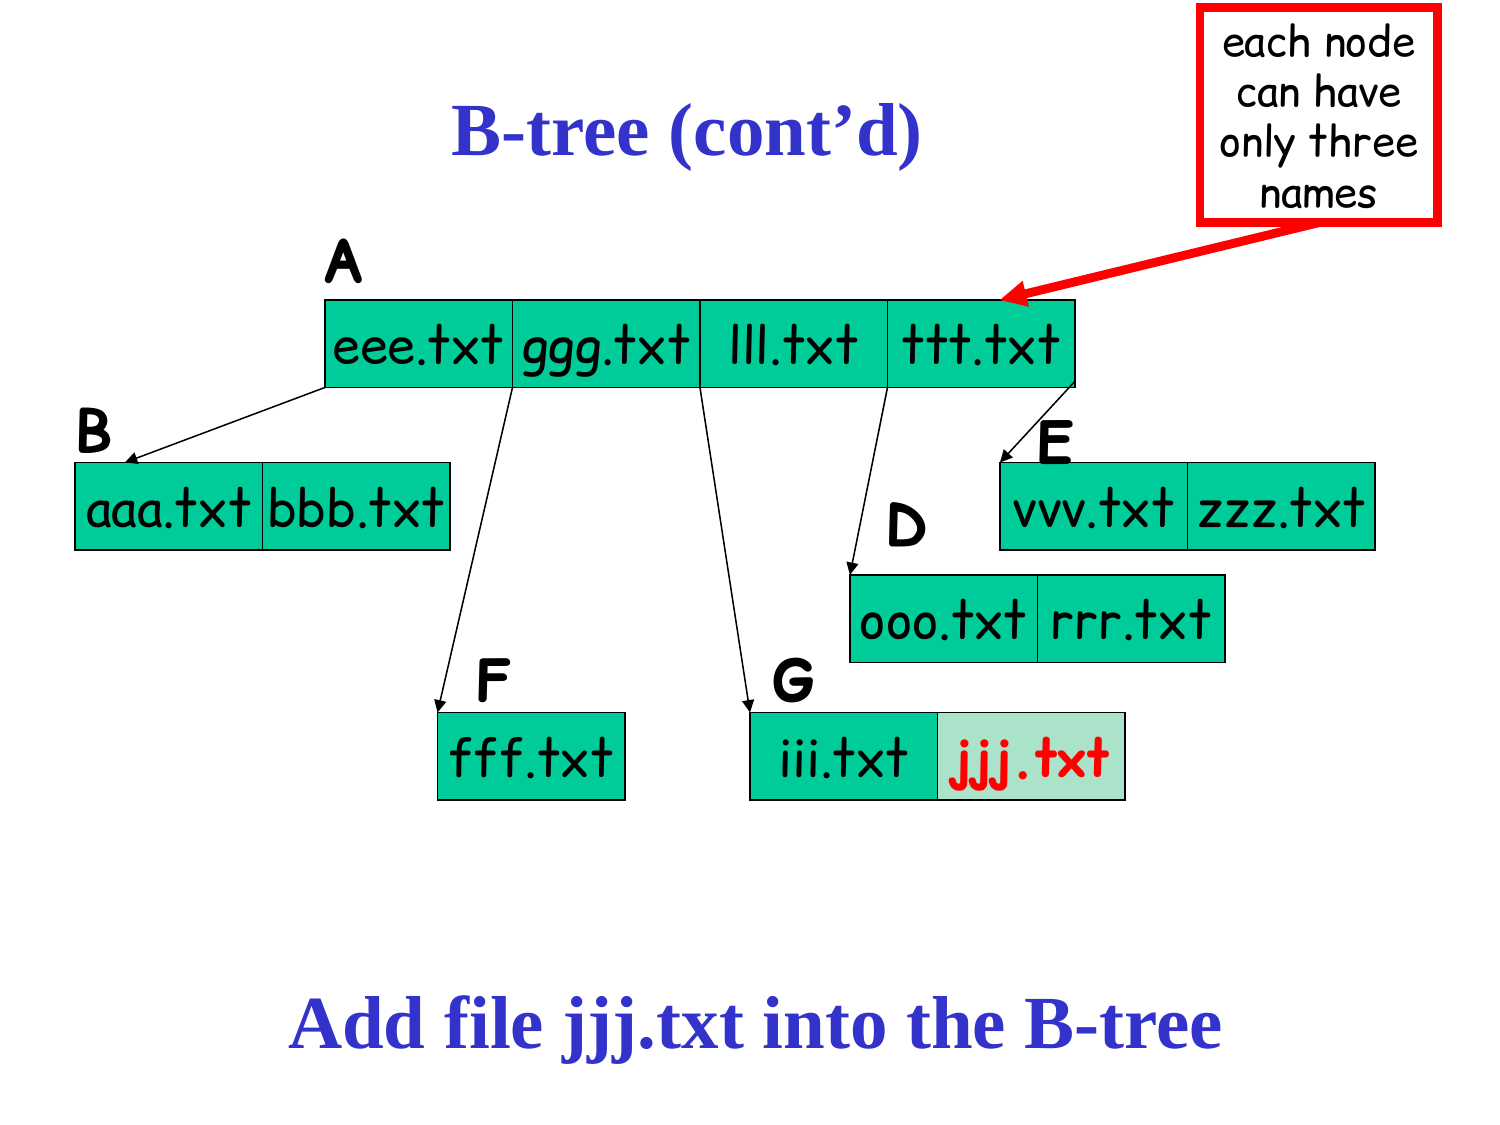

each node can have only three names
B-tree (cont’d)
A
eee.txt
ggg.txt
lll.txt
ttt.txt
B

E
aaa.txt
bbb.txt
vvv.txt
zzz.txt
D
ooo.txt
rrr.txt
F
G
fff.txt
iii.txt
jjj.txt
Add file jjj.txt into the B-tree
61